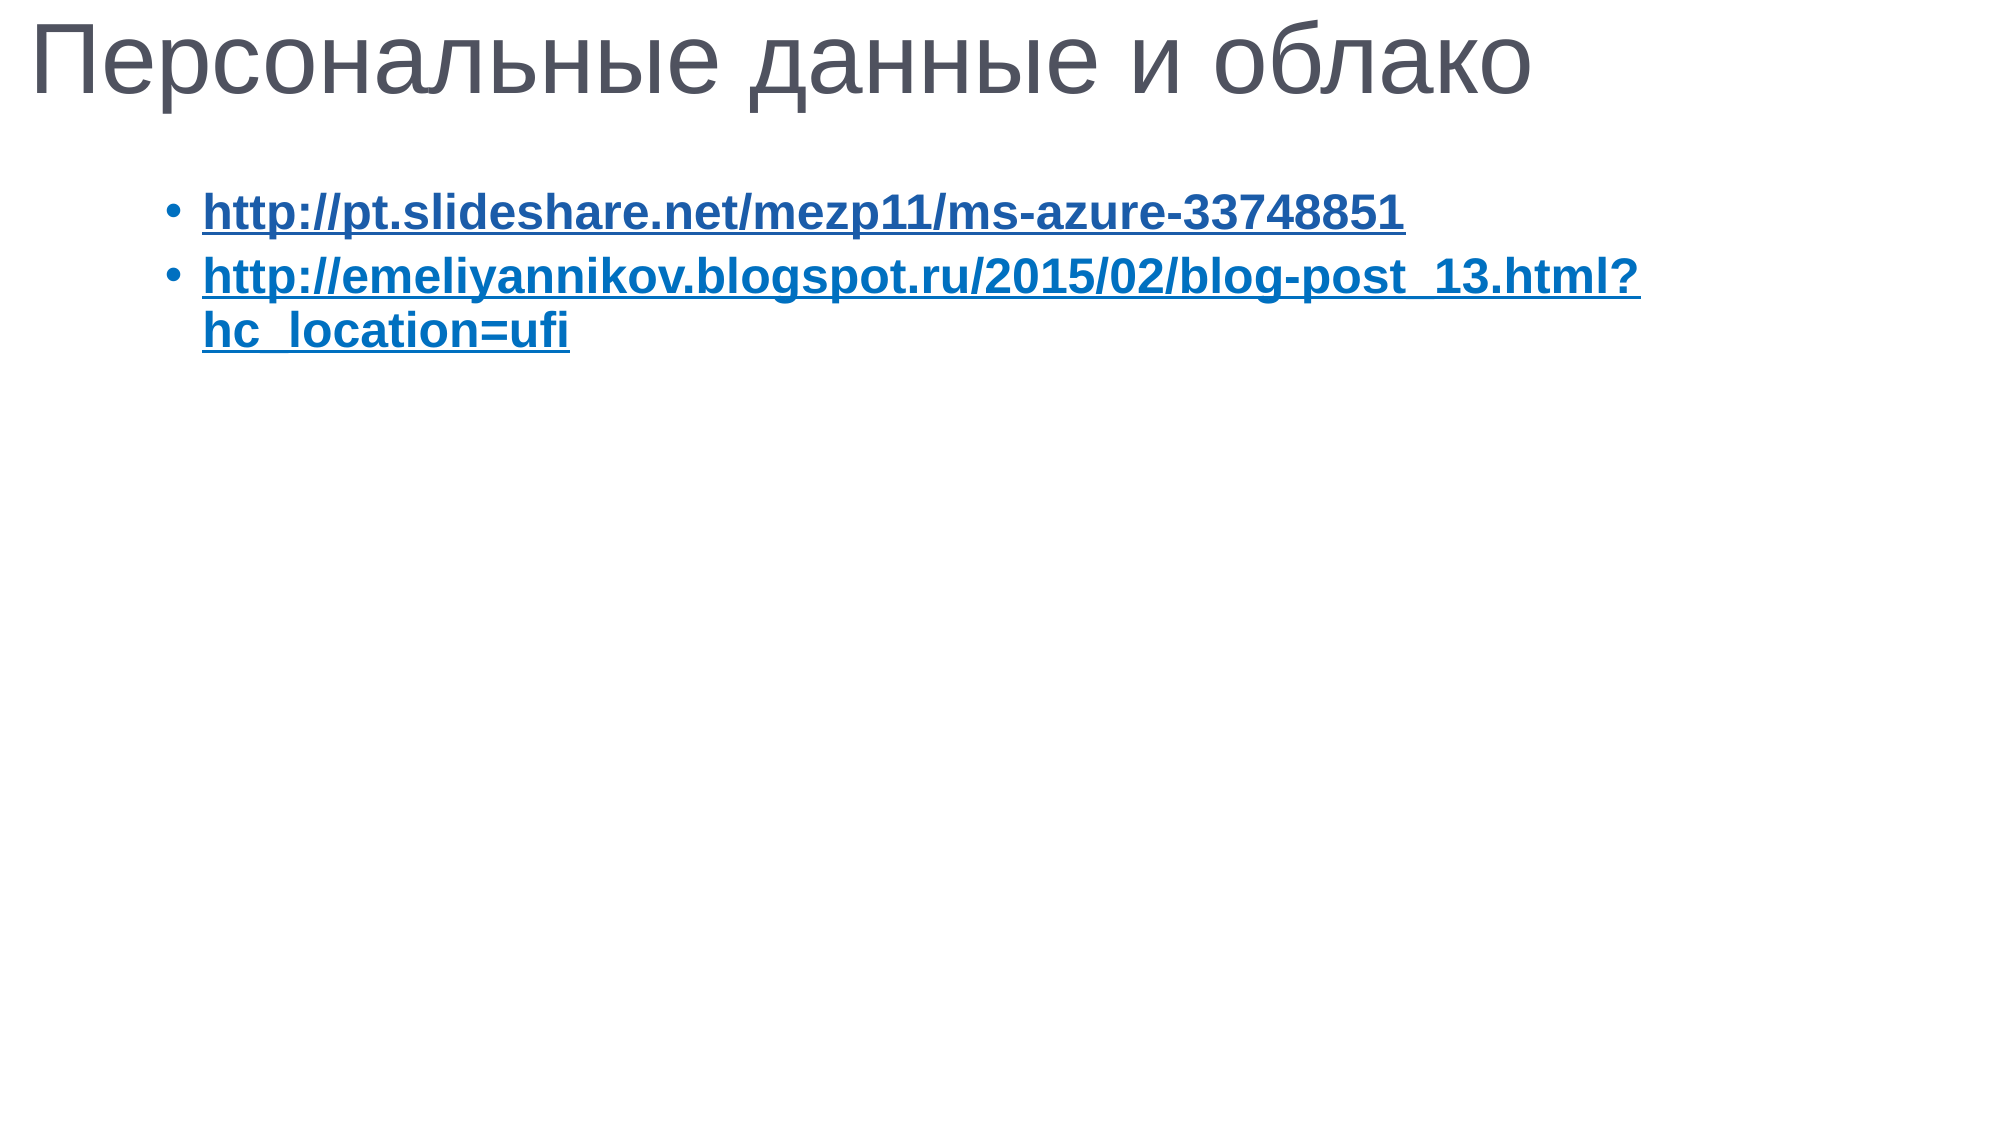

# Персональные данные и облако
http://pt.slideshare.net/mezp11/ms-azure-33748851
http://emeliyannikov.blogspot.ru/2015/02/blog-post_13.html?hc_location=ufi